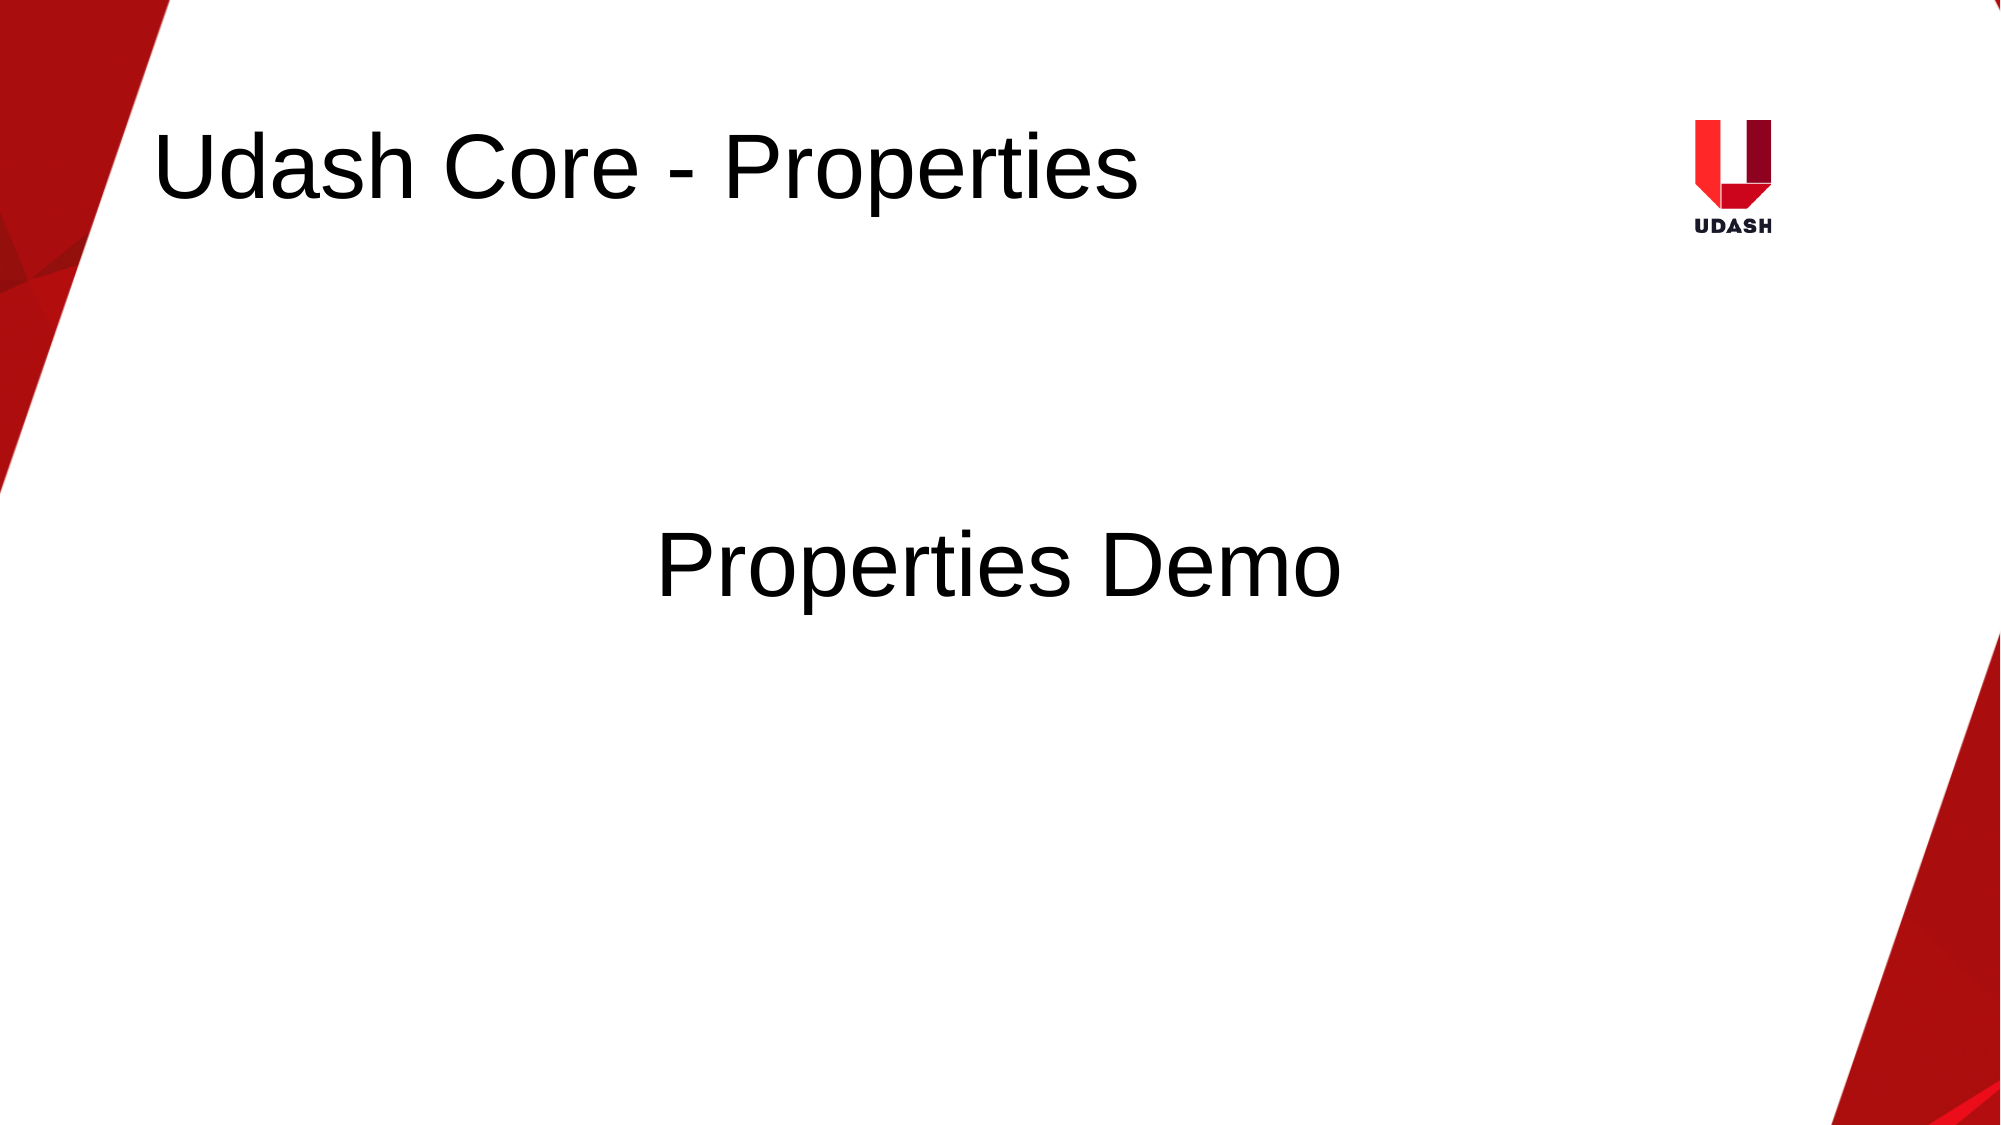

# Udash Core - Properties
Properties Demo